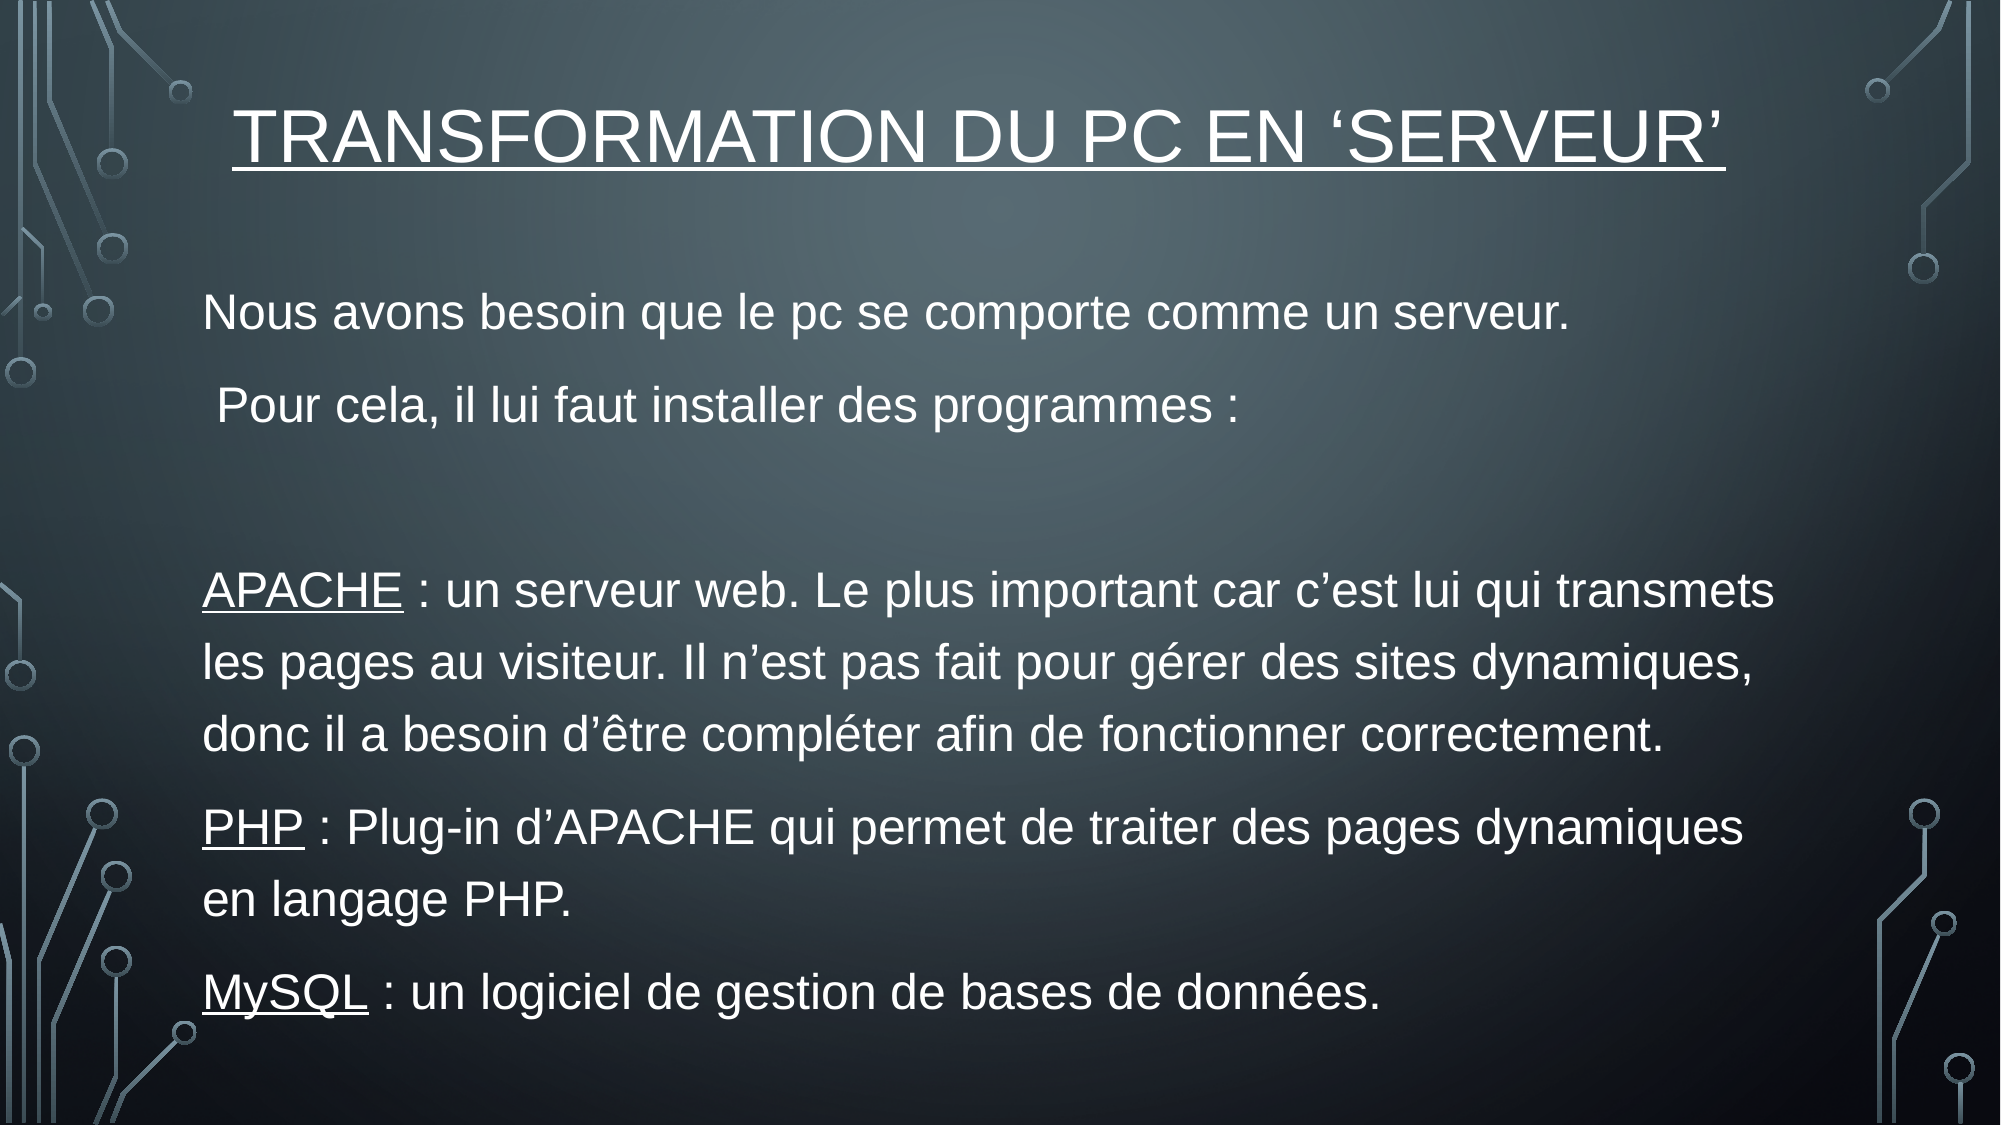

# Transformation du pc en ‘serveur’
Nous avons besoin que le pc se comporte comme un serveur.
 Pour cela, il lui faut installer des programmes :

APACHE : un serveur web. Le plus important car c’est lui qui transmets les pages au visiteur. Il n’est pas fait pour gérer des sites dynamiques, donc il a besoin d’être compléter afin de fonctionner correctement.
PHP : Plug-in d’APACHE qui permet de traiter des pages dynamiques en langage PHP.
MySQL : un logiciel de gestion de bases de données.